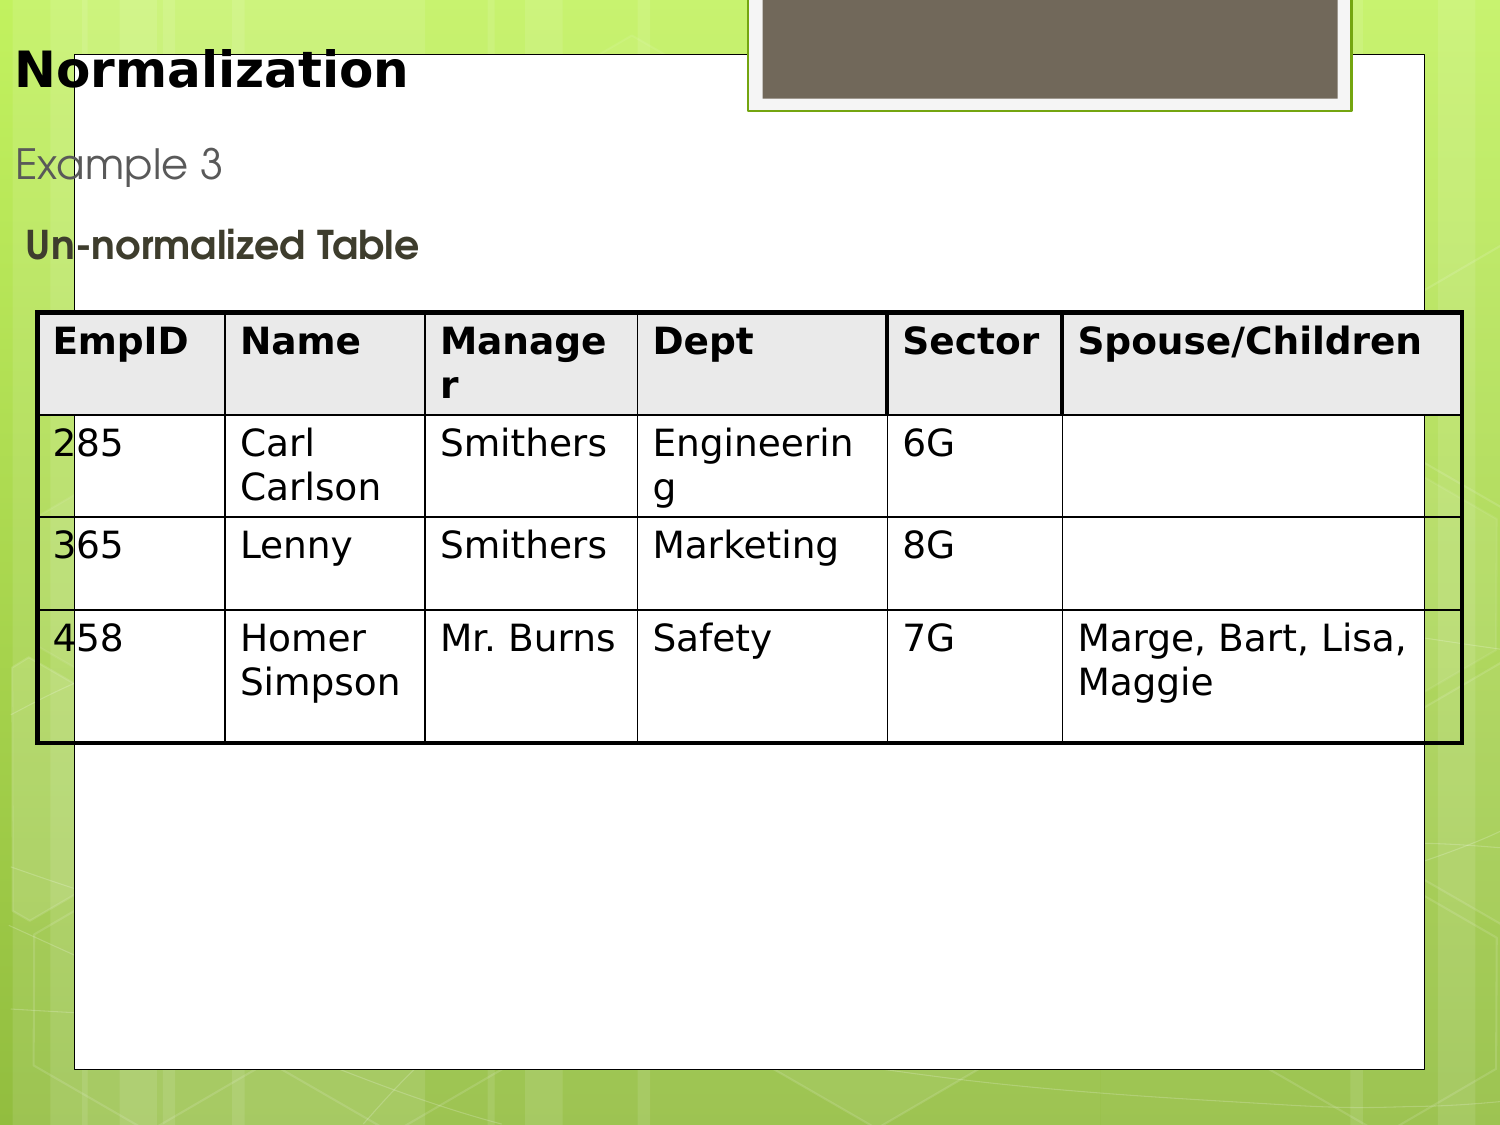

Normalization
# Example 3
Un-normalized Table
| EmpID | Name | Manager | Dept | Sector | Spouse/Children |
| --- | --- | --- | --- | --- | --- |
| 285 | Carl Carlson | Smithers | Engineering | 6G |  |
| 365 | Lenny | Smithers | Marketing | 8G |  |
| 458 | Homer Simpson | Mr. Burns | Safety | 7G | Marge, Bart, Lisa, Maggie |